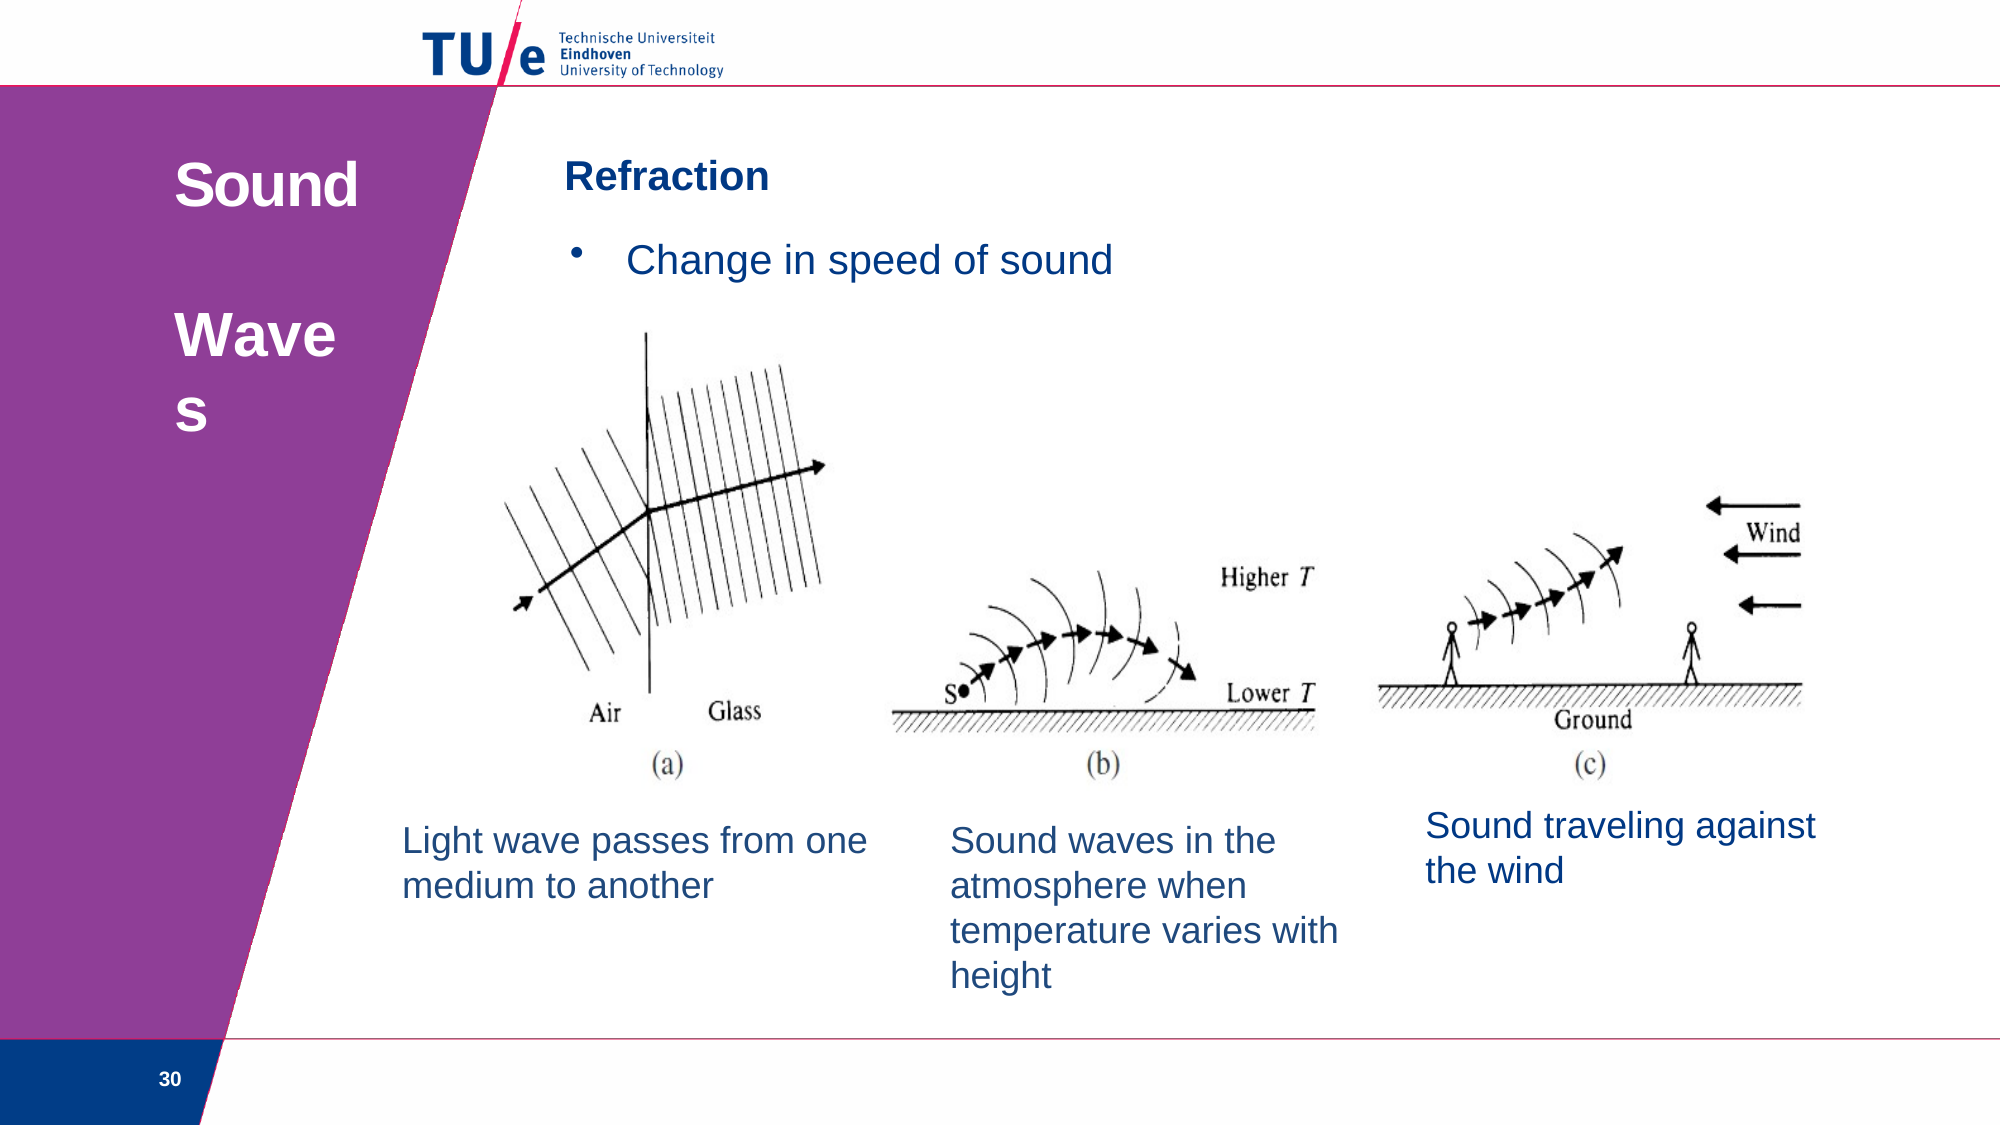

# Sound  Waves
Refraction
Change in speed of sound

Sound traveling against the wind
Light wave passes from one medium to another
Sound waves in the atmosphere when
temperature varies with height
30